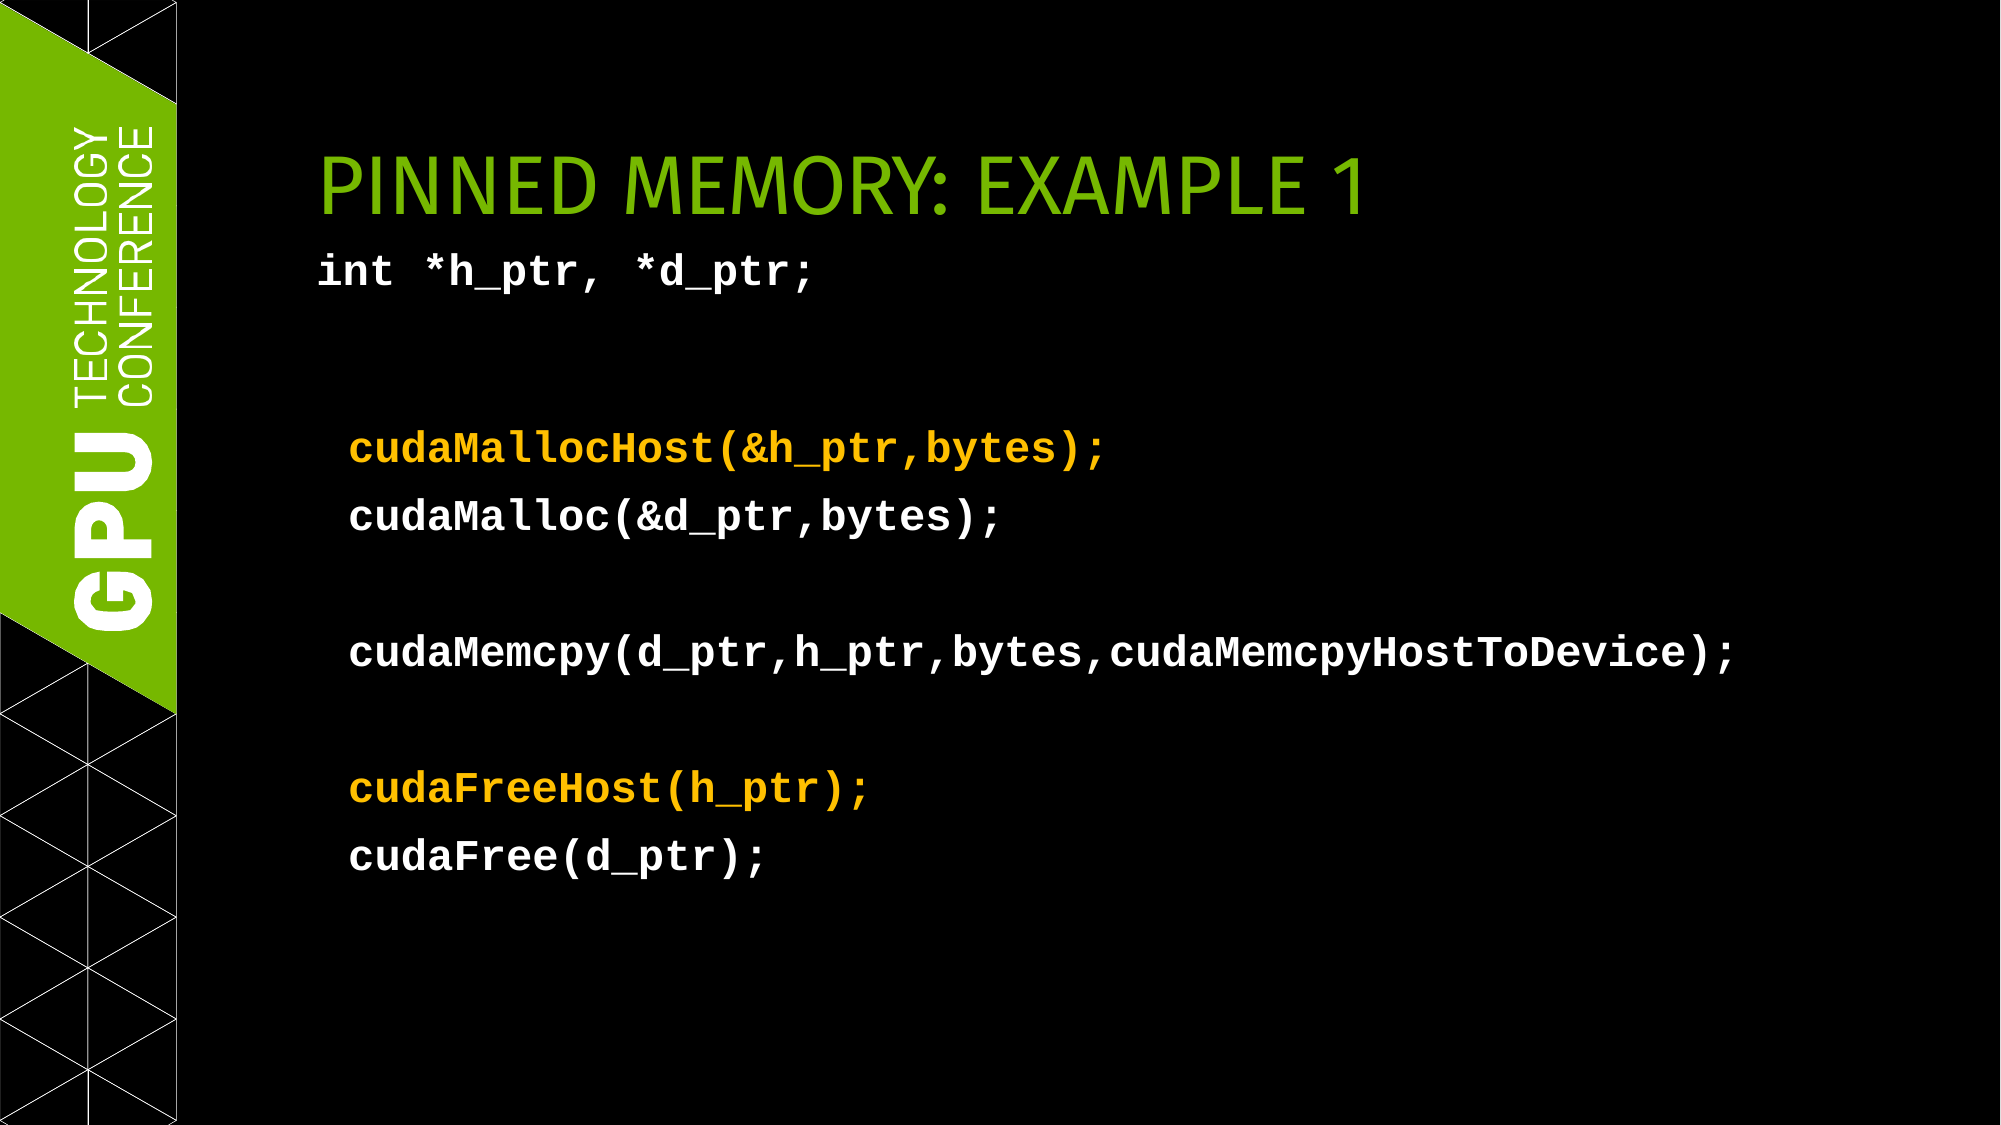

# PINNED MEMORY: EXAMPLE 1
int *h_ptr, *d_ptr;
cudaMallocHost(&h_ptr,bytes);  cudaMalloc(&d_ptr,bytes);
cudaMemcpy(d_ptr,h_ptr,bytes,cudaMemcpyHostToDevice);  cudaFreeHost(h_ptr);
cudaFree(d_ptr);